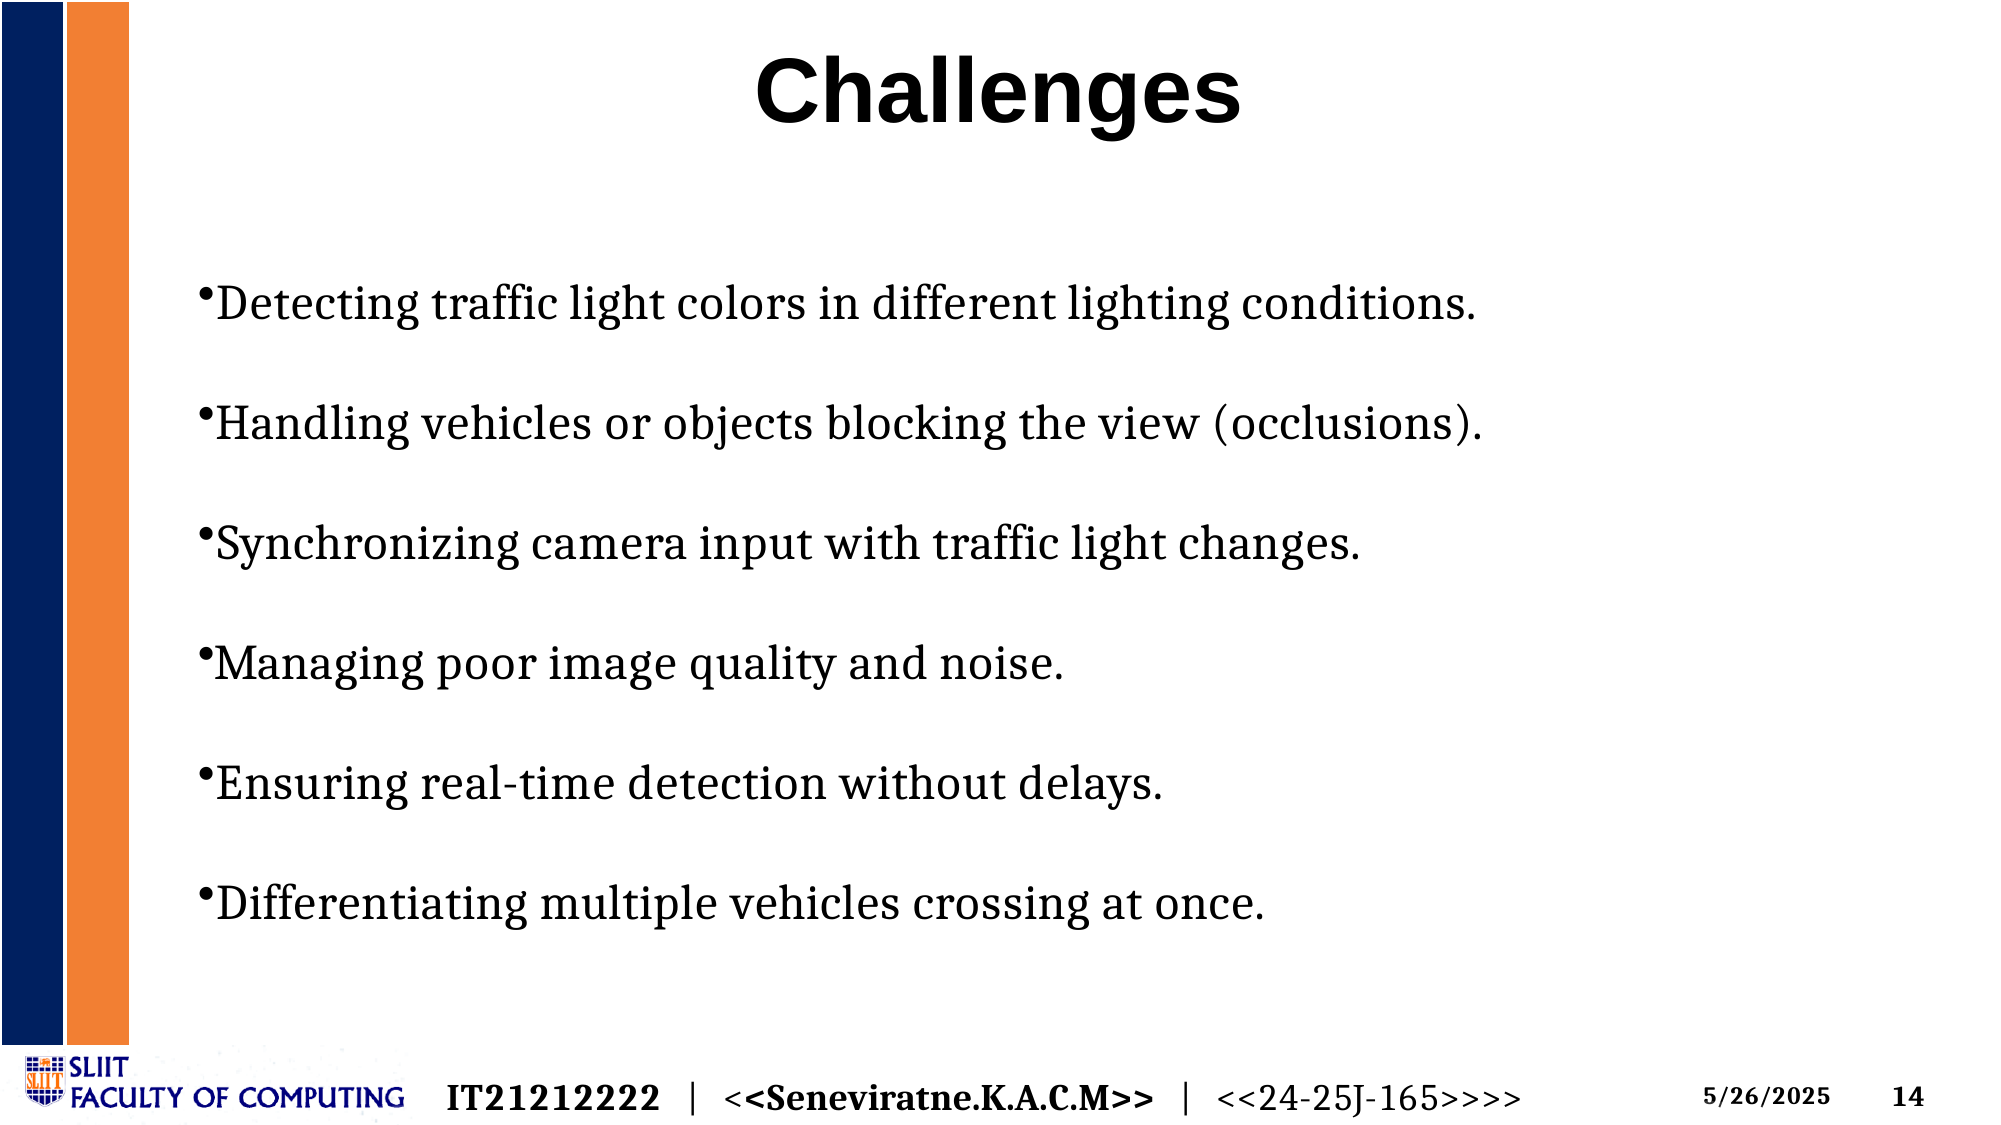

# Challenges
Detecting traffic light colors in different lighting conditions.
Handling vehicles or objects blocking the view (occlusions).
Synchronizing camera input with traffic light changes.
Managing poor image quality and noise.
Ensuring real-time detection without delays.
Differentiating multiple vehicles crossing at once.
IT21212222   |   <<Seneviratne.K.A.C.M>>   |   <<24-25J-165>>>>